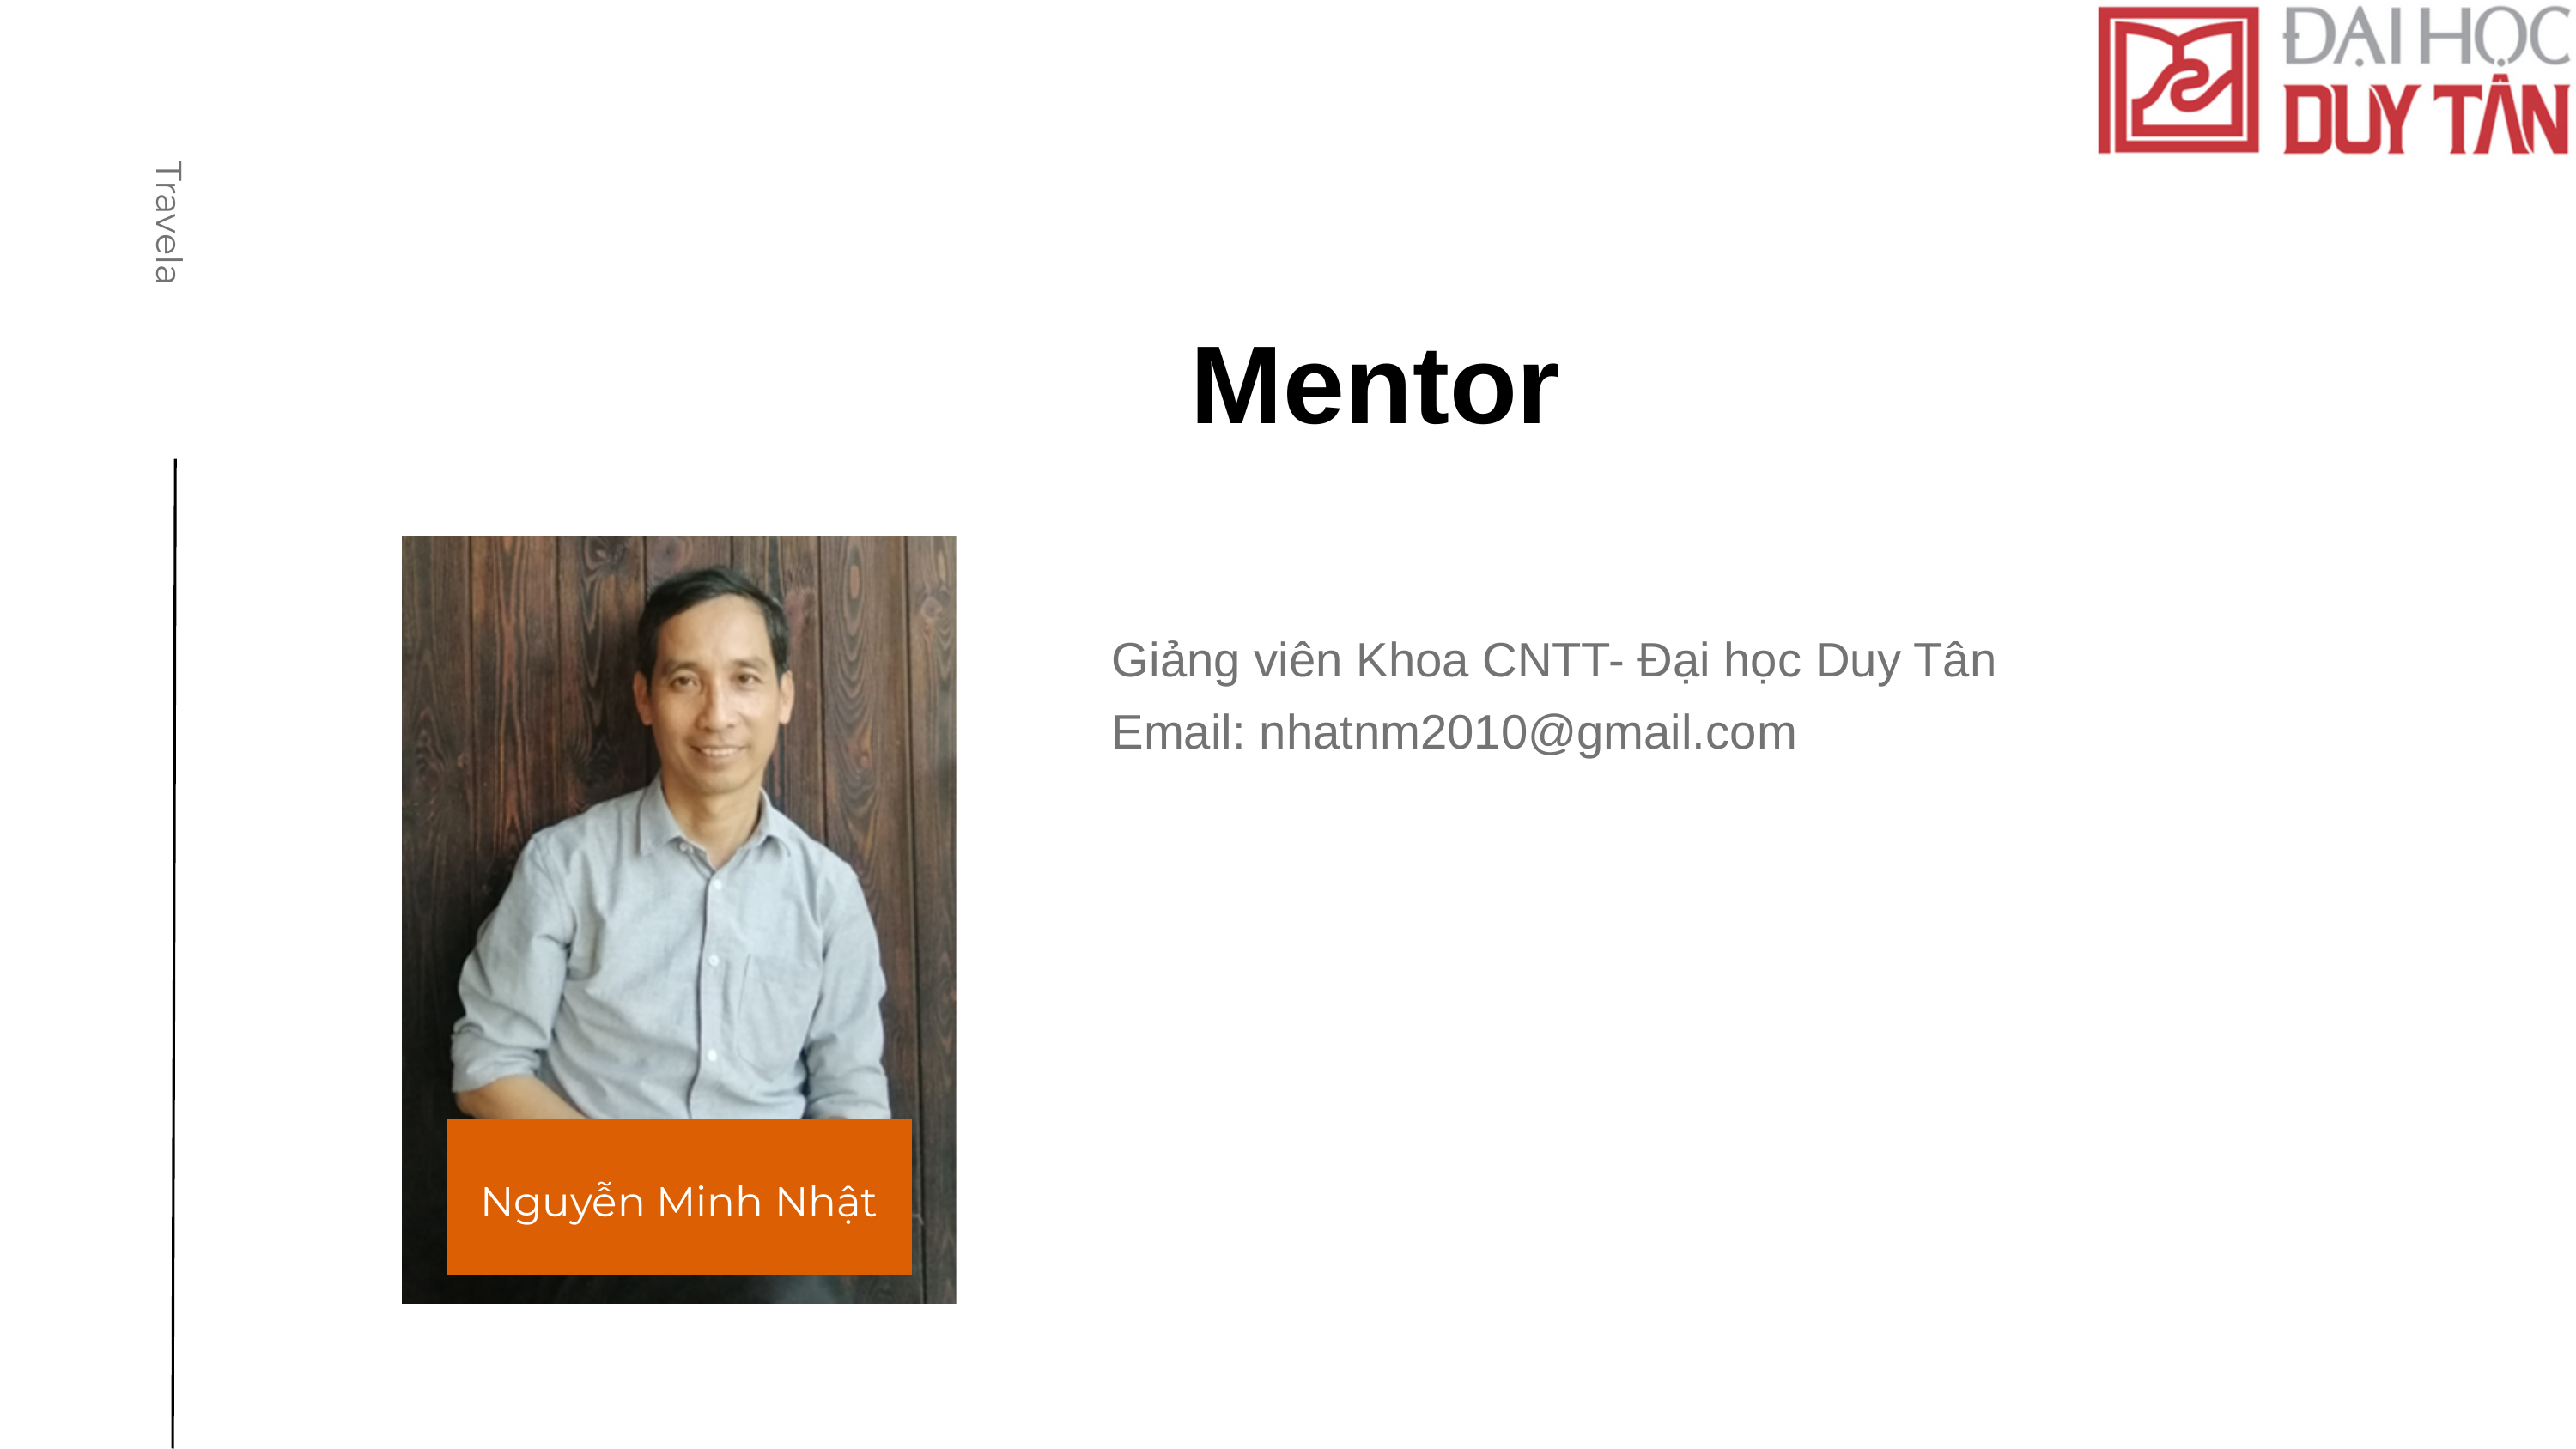

Travela
Mentor

Giảng viên Khoa CNTT- Đại học Duy Tân
Email: nhatnm2010@gmail.com

Nguyễn Minh Nhật